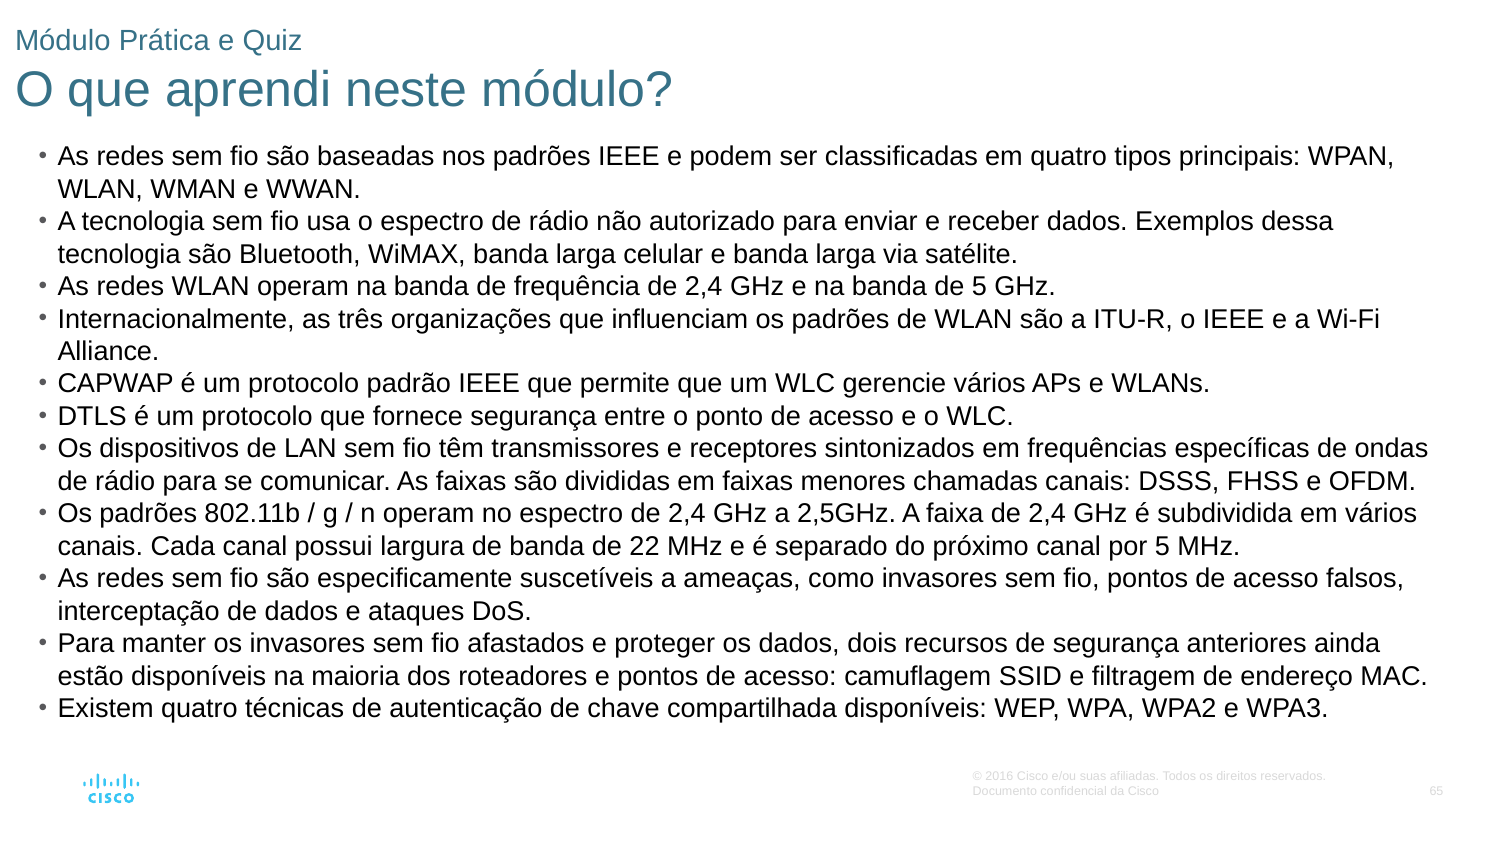

# Módulo Prática e Quiz O que aprendi neste módulo?
As redes sem fio são baseadas nos padrões IEEE e podem ser classificadas em quatro tipos principais: WPAN, WLAN, WMAN e WWAN.
A tecnologia sem fio usa o espectro de rádio não autorizado para enviar e receber dados. Exemplos dessa tecnologia são Bluetooth, WiMAX, banda larga celular e banda larga via satélite.
As redes WLAN operam na banda de frequência de 2,4 GHz e na banda de 5 GHz.
Internacionalmente, as três organizações que influenciam os padrões de WLAN são a ITU-R, o IEEE e a Wi-Fi Alliance.
CAPWAP é um protocolo padrão IEEE que permite que um WLC gerencie vários APs e WLANs.
DTLS é um protocolo que fornece segurança entre o ponto de acesso e o WLC.
Os dispositivos de LAN sem fio têm transmissores e receptores sintonizados em frequências específicas de ondas de rádio para se comunicar. As faixas são divididas em faixas menores chamadas canais: DSSS, FHSS e OFDM.
Os padrões 802.11b / g / n operam no espectro de 2,4 GHz a 2,5GHz. A faixa de 2,4 GHz é subdividida em vários canais. Cada canal possui largura de banda de 22 MHz e é separado do próximo canal por 5 MHz.
As redes sem fio são especificamente suscetíveis a ameaças, como invasores sem fio, pontos de acesso falsos, interceptação de dados e ataques DoS.
Para manter os invasores sem fio afastados e proteger os dados, dois recursos de segurança anteriores ainda estão disponíveis na maioria dos roteadores e pontos de acesso: camuflagem SSID e filtragem de endereço MAC.
Existem quatro técnicas de autenticação de chave compartilhada disponíveis: WEP, WPA, WPA2 e WPA3.